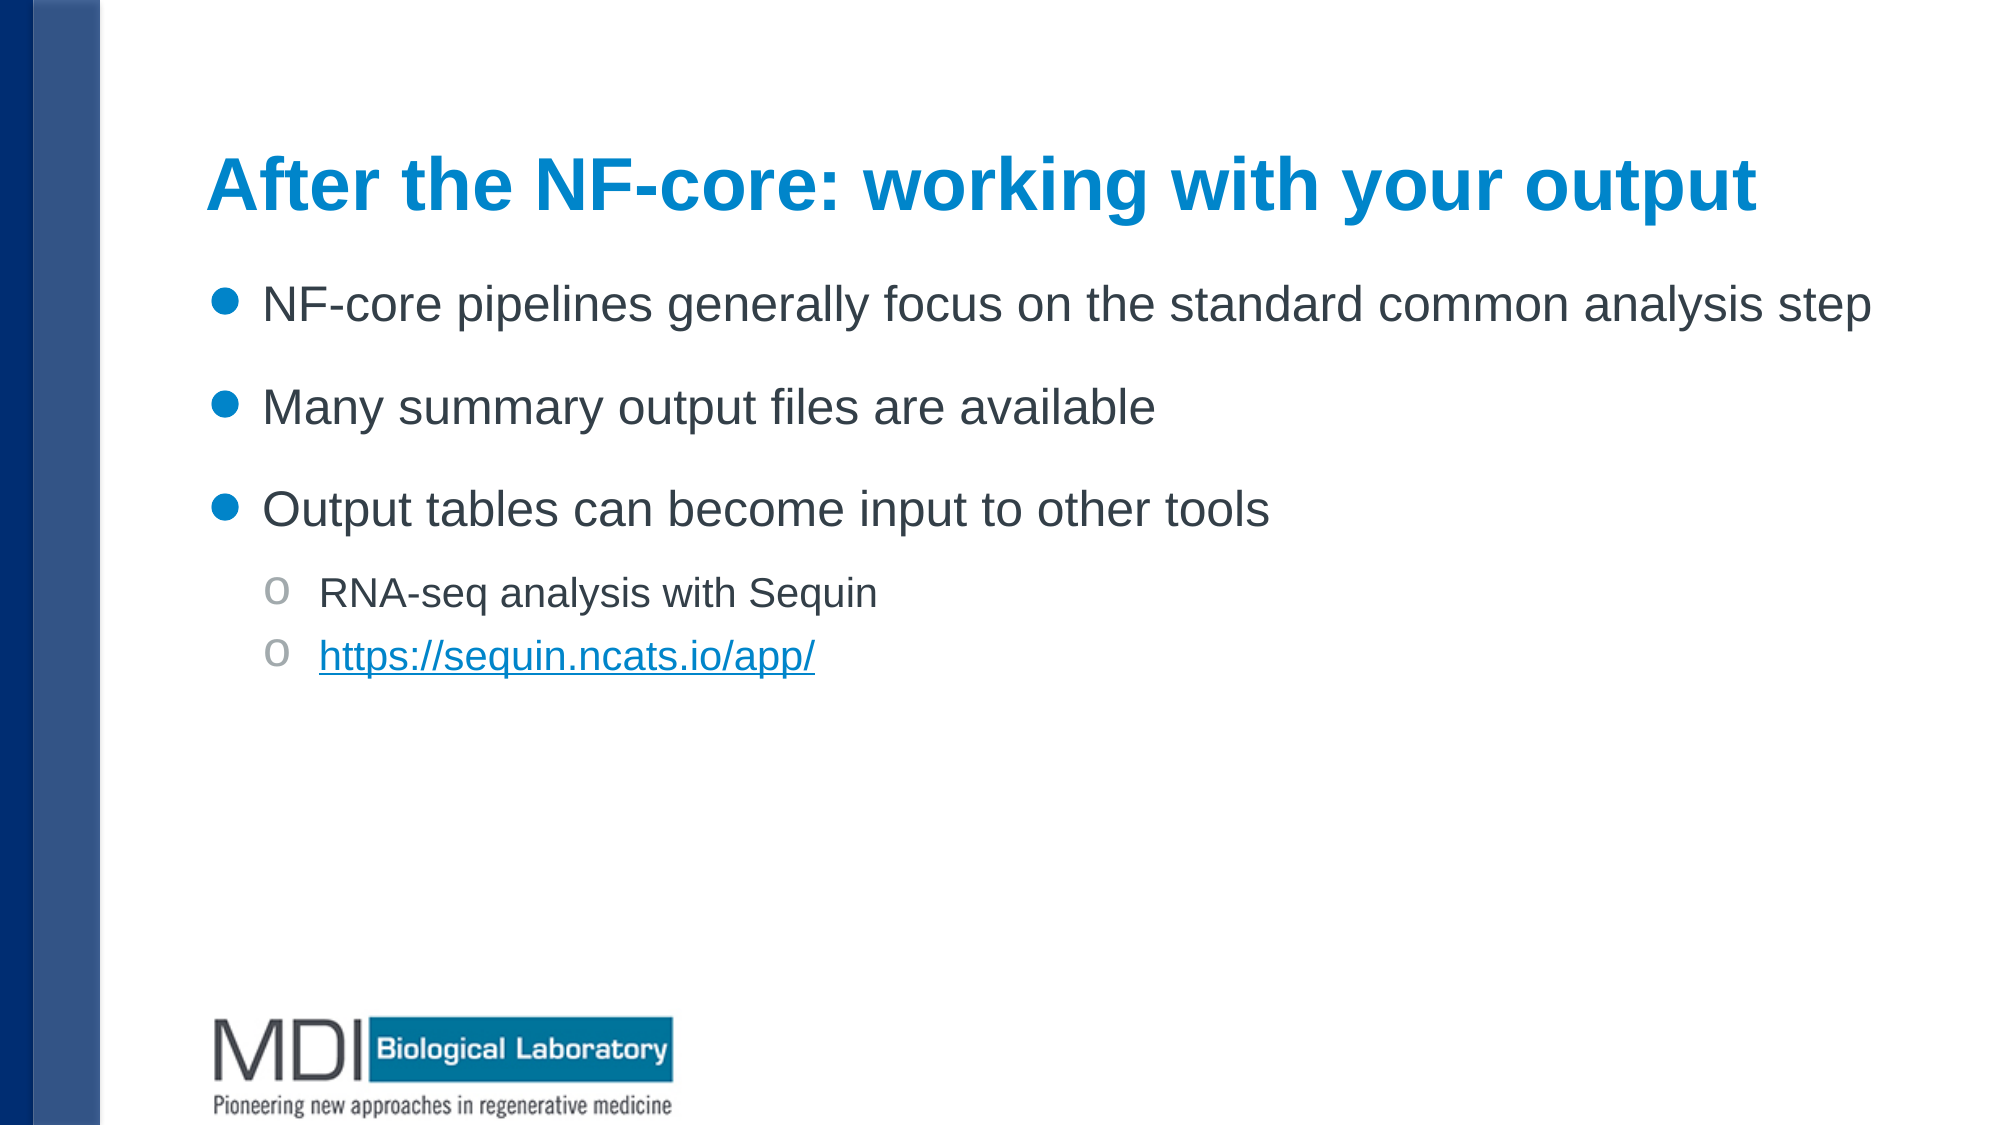

# After the NF-core: working with your output
NF-core pipelines generally focus on the standard common analysis step
Many summary output files are available
Output tables can become input to other tools
RNA-seq analysis with Sequin
https://sequin.ncats.io/app/